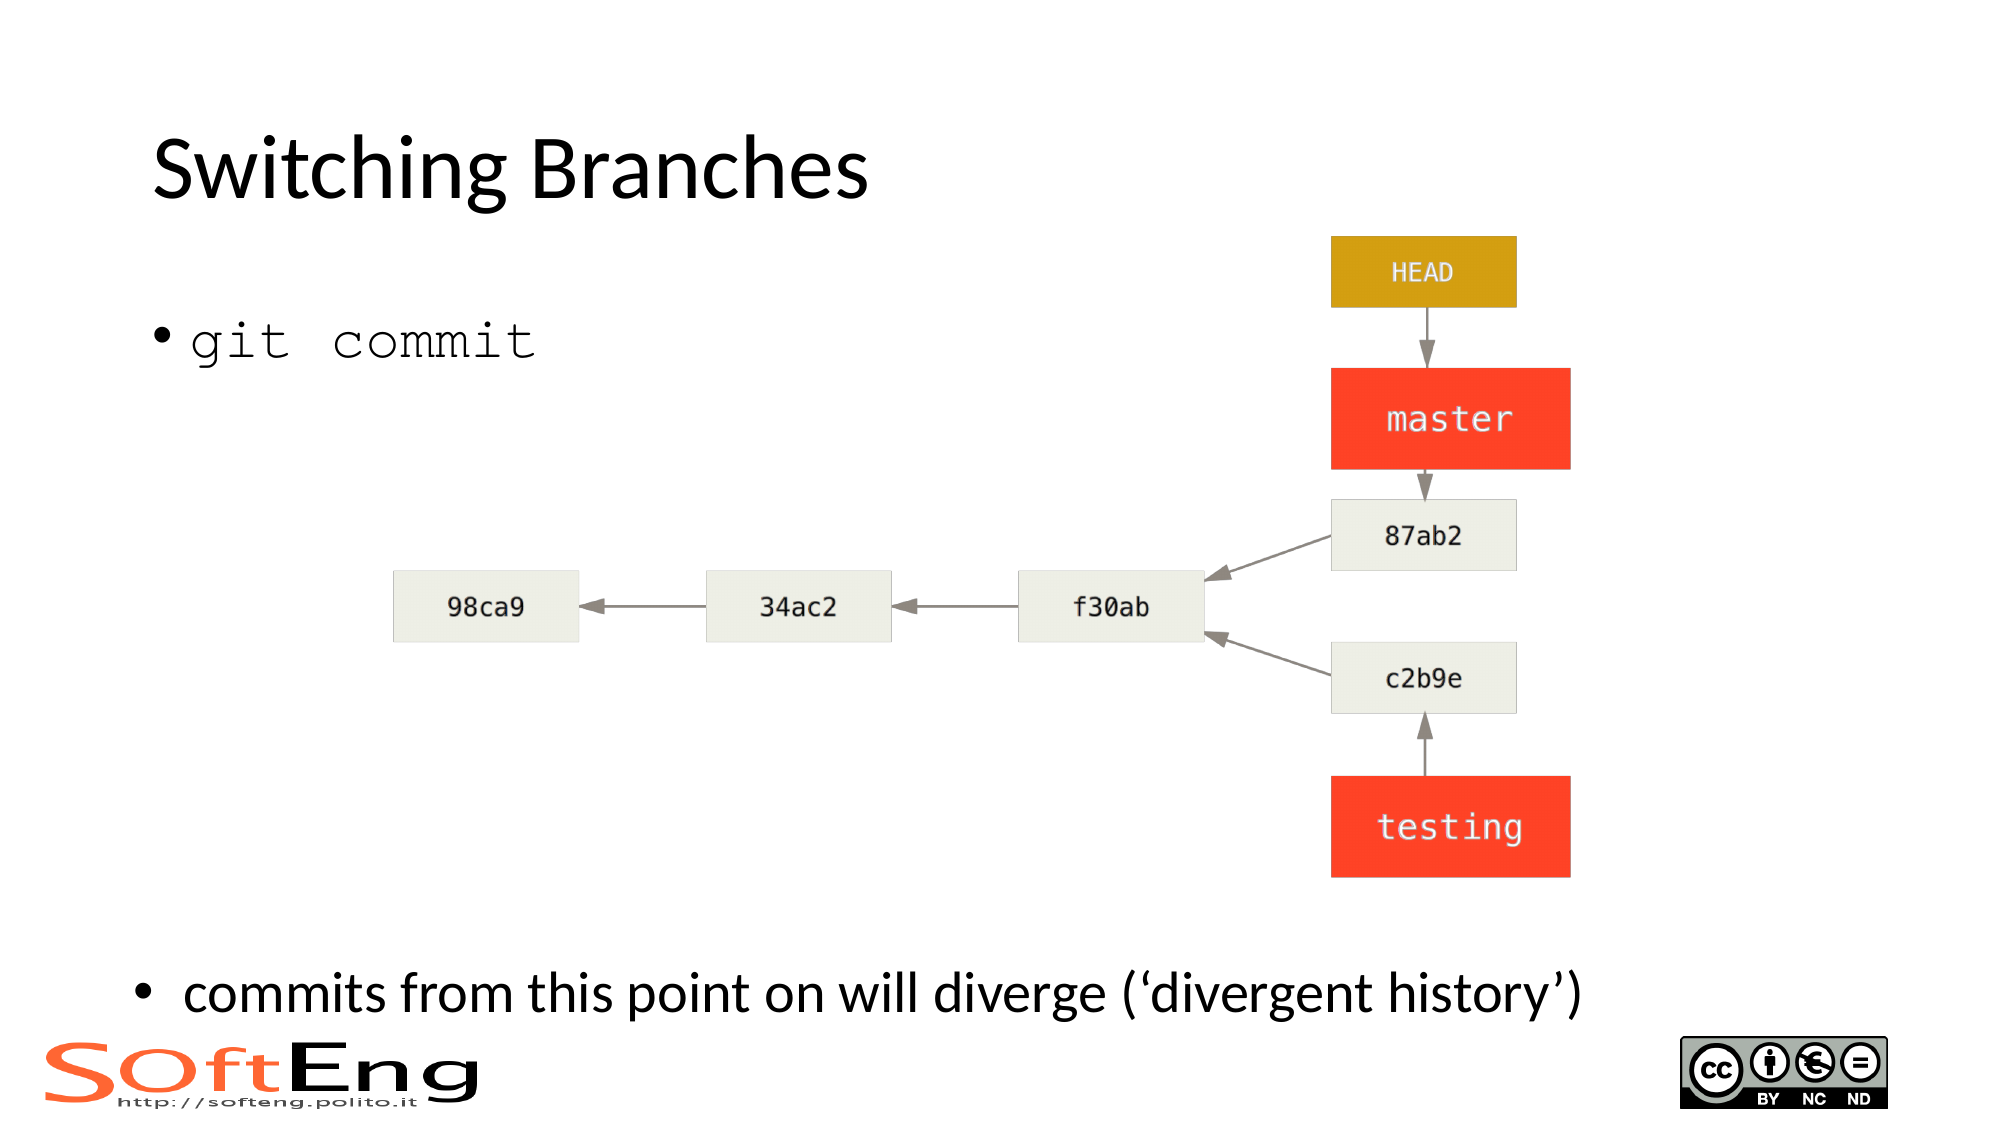

# Switching Branches

git commit

 commits from this point on will diverge (‘divergent history’)